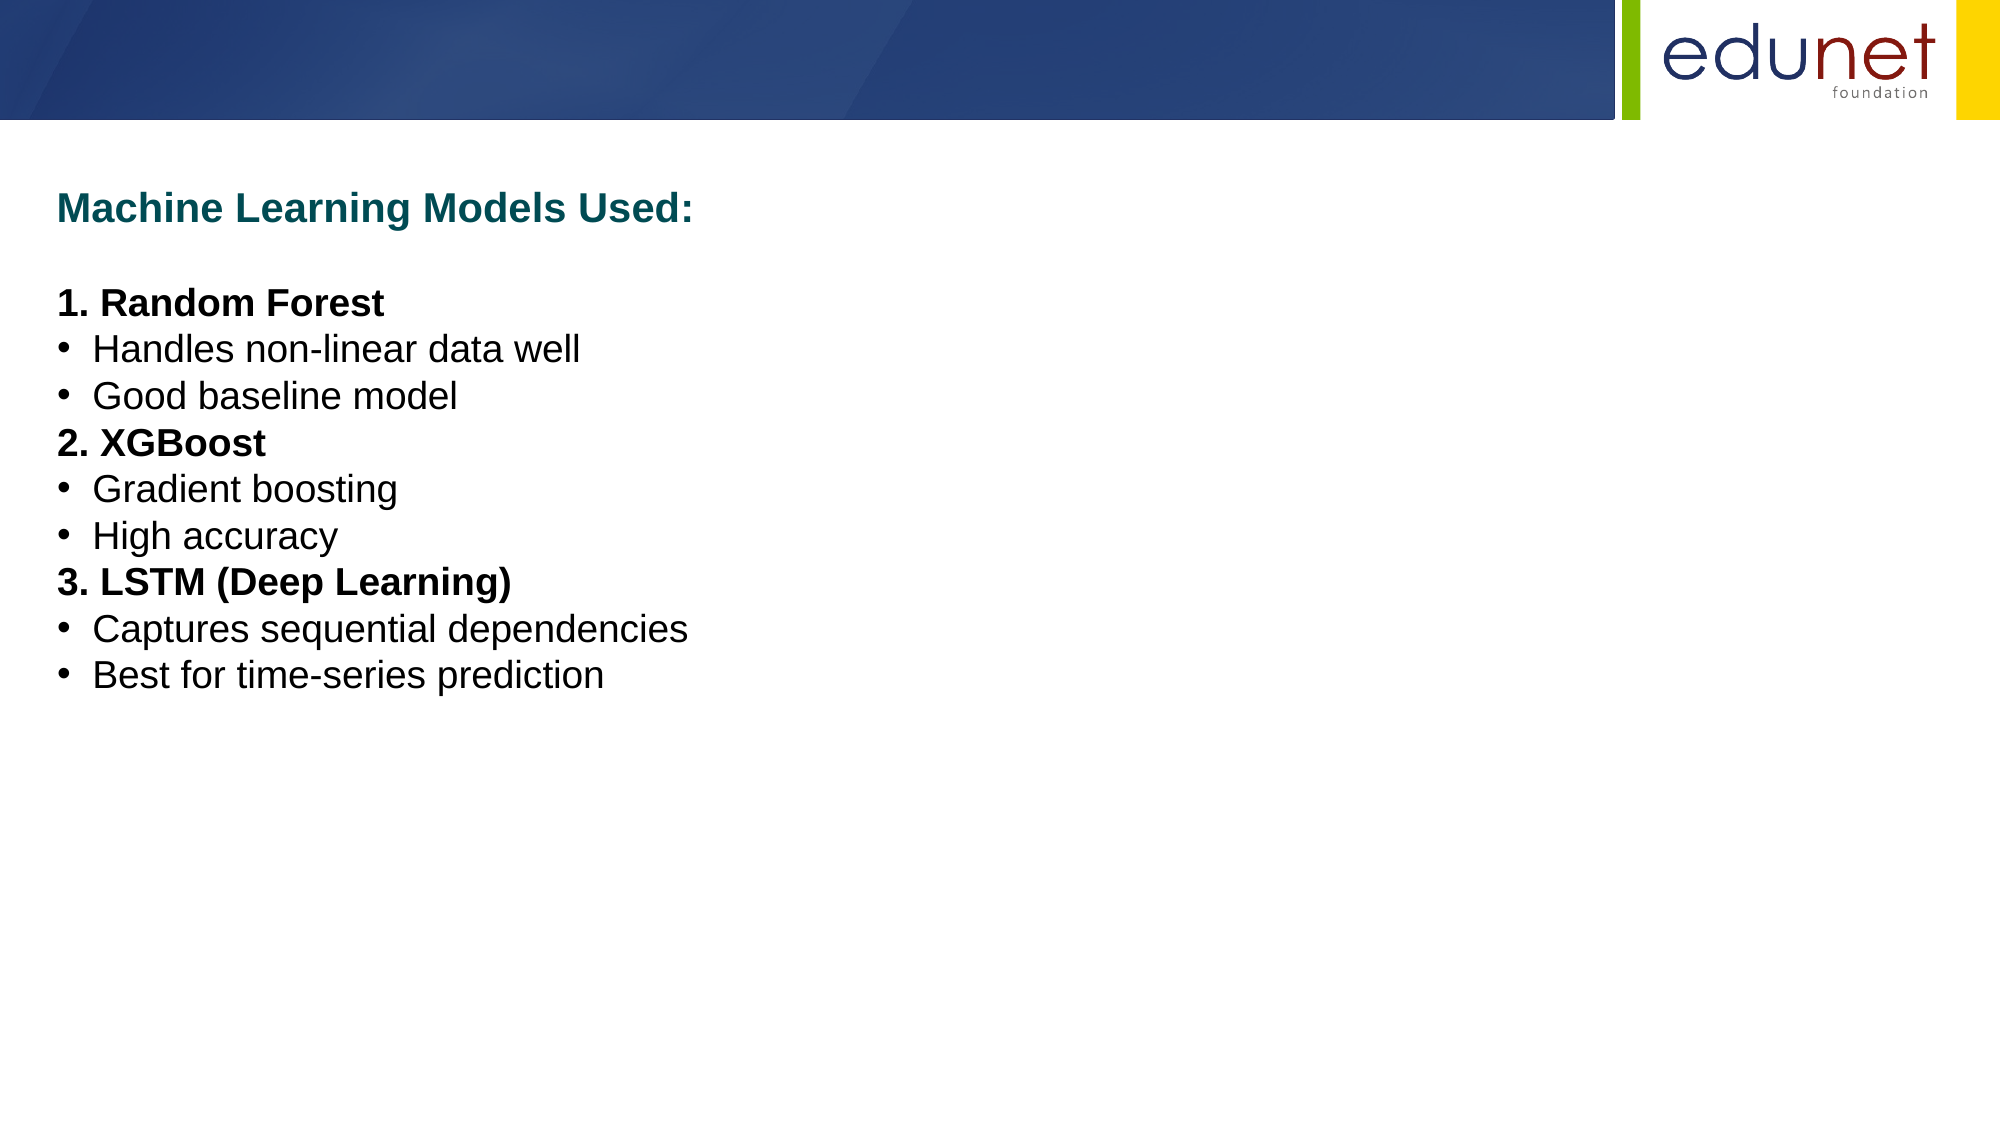

Machine Learning Models Used:
1. Random Forest
Handles non-linear data well
Good baseline model
2. XGBoost
Gradient boosting
High accuracy
3. LSTM (Deep Learning)
Captures sequential dependencies
Best for time-series prediction